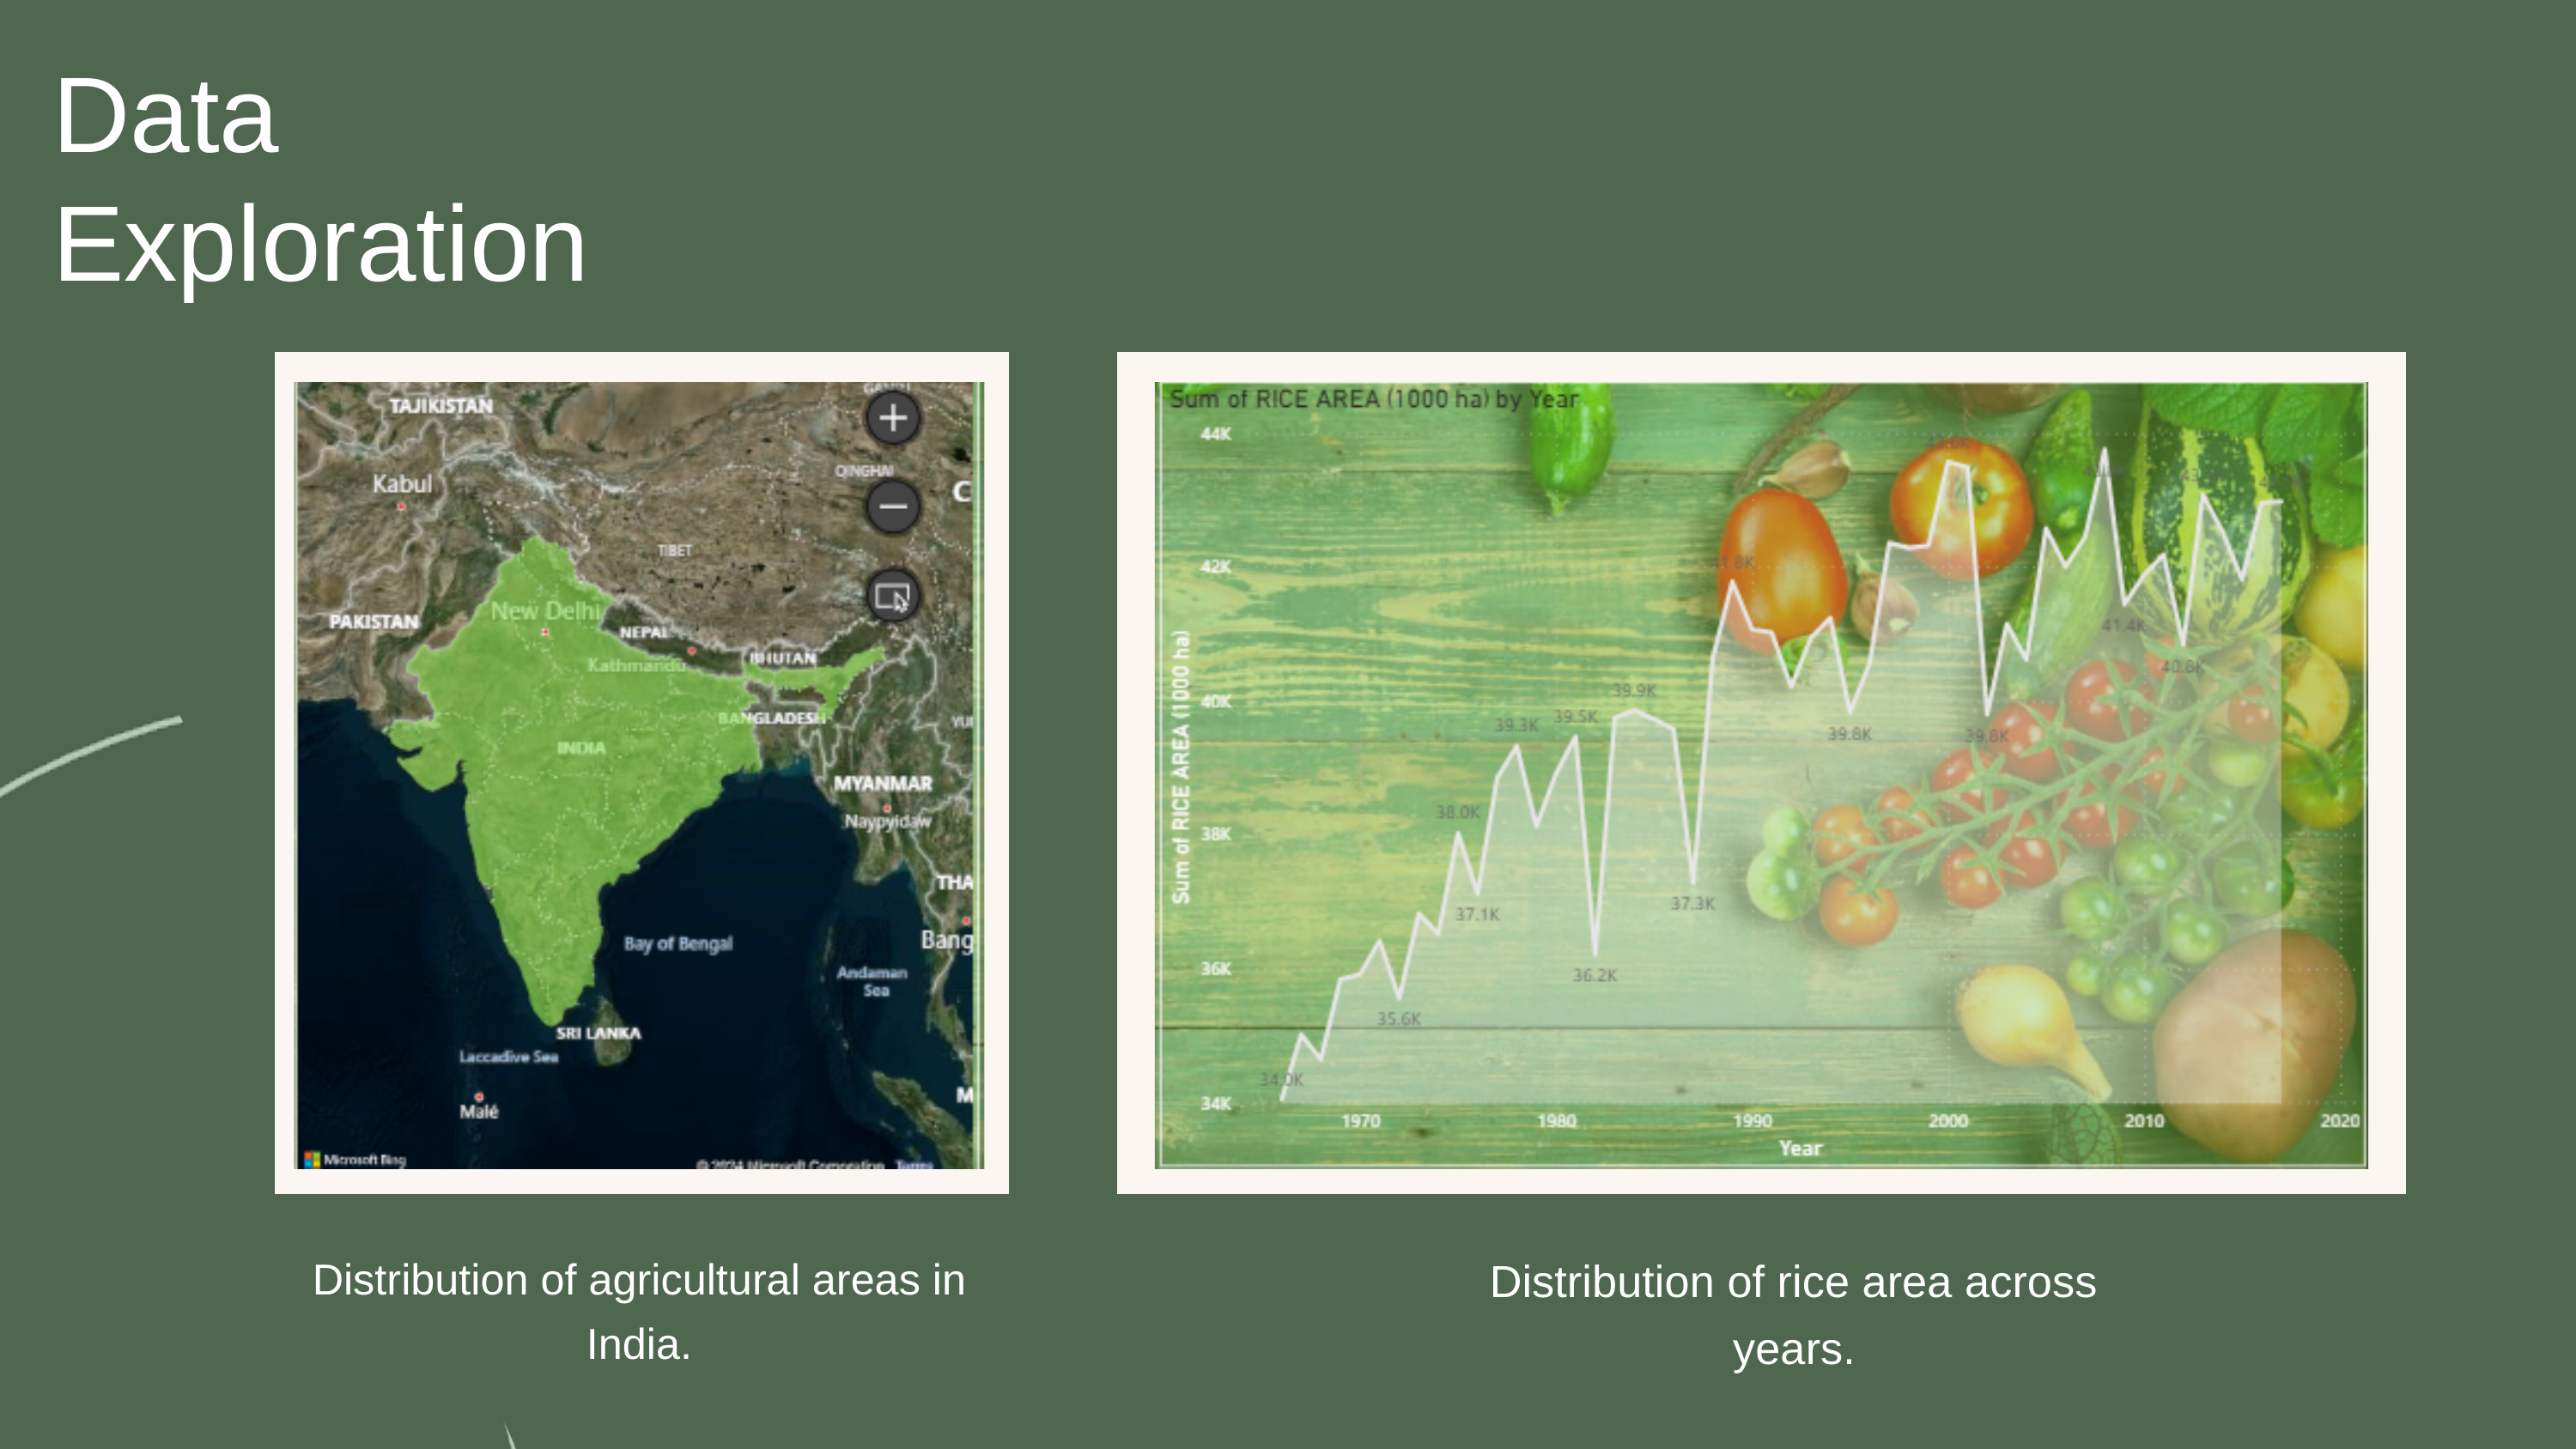

Data Exploration

Distribution of agricultural areas in India.
Distribution of rice area across years.